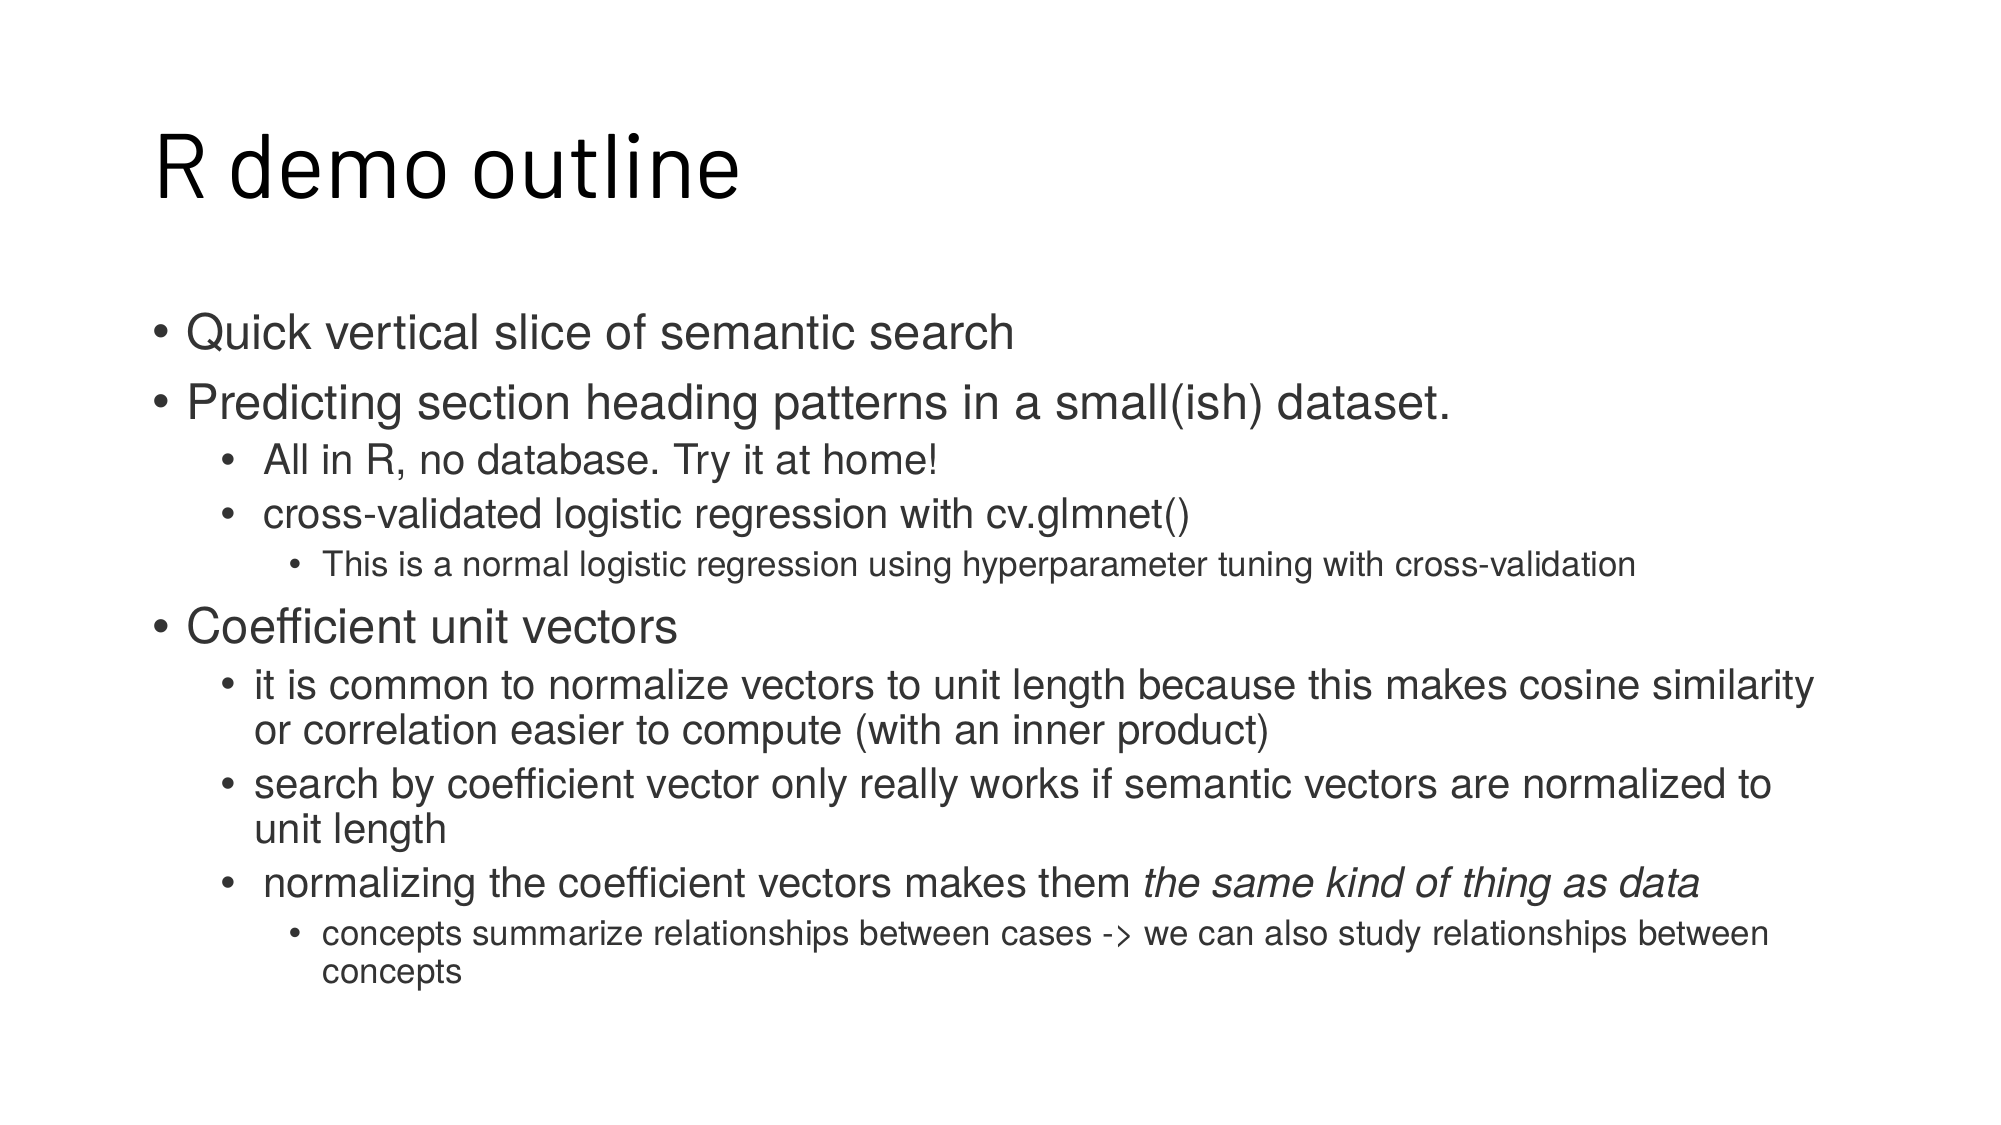

# R demo outline
Quick vertical slice of semantic search
Predicting section heading patterns in a small(ish) dataset.
All in R, no database. Try it at home!
cross-validated logistic regression with cv.glmnet()
This is a normal logistic regression using hyperparameter tuning with cross-validation
Coefficient unit vectors
it is common to normalize vectors to unit length because this makes cosine similarity or correlation easier to compute (with an inner product)
search by coefficient vector only really works if semantic vectors are normalized to unit length
normalizing the coefficient vectors makes them the same kind of thing as data
concepts summarize relationships between cases -> we can also study relationships between concepts